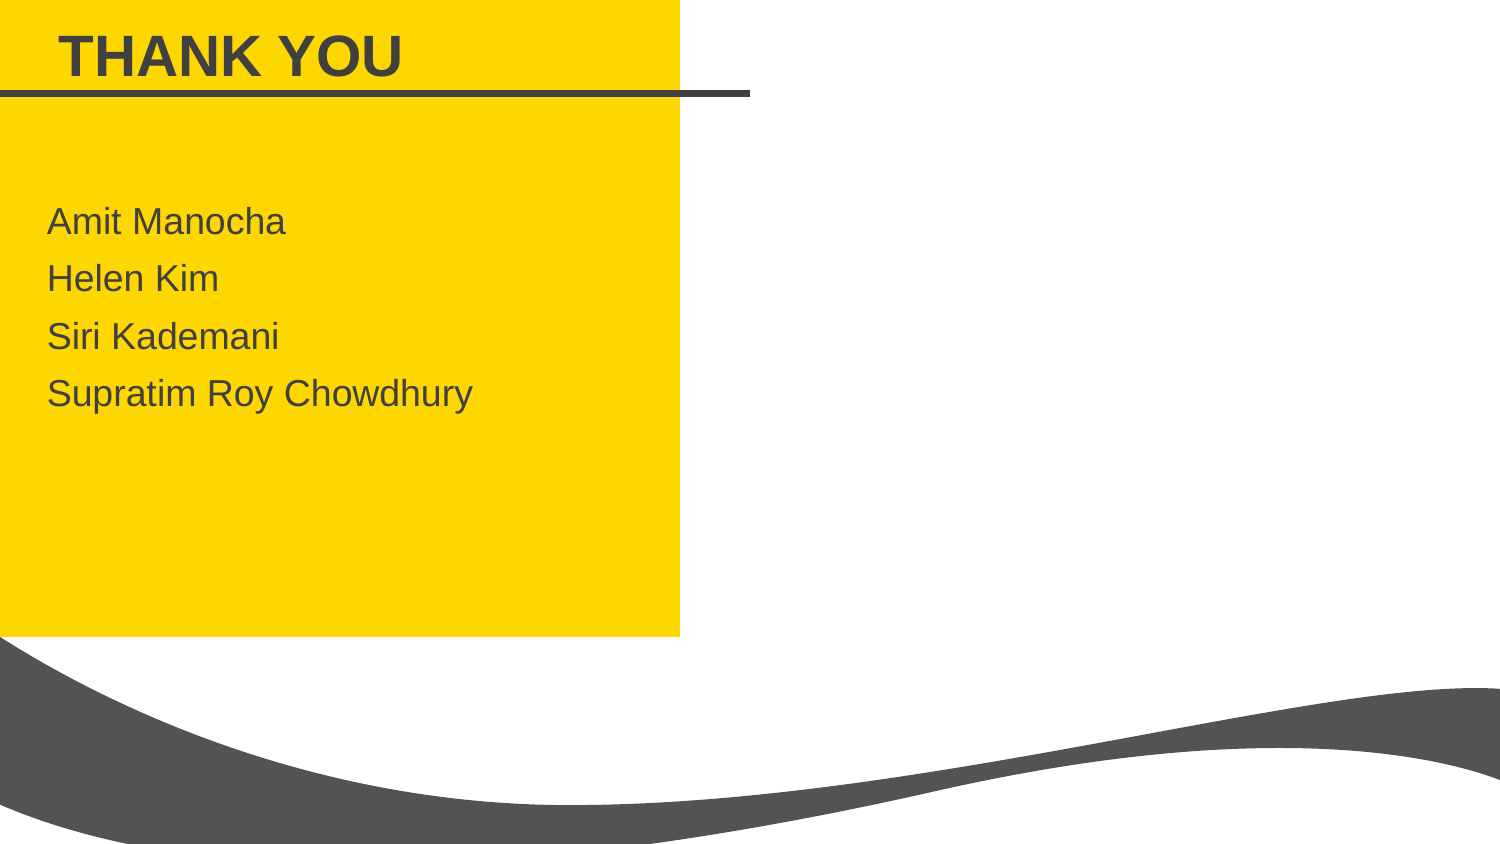

THANK YOU
Amit Manocha
Helen Kim
Siri Kademani
Supratim Roy Chowdhury